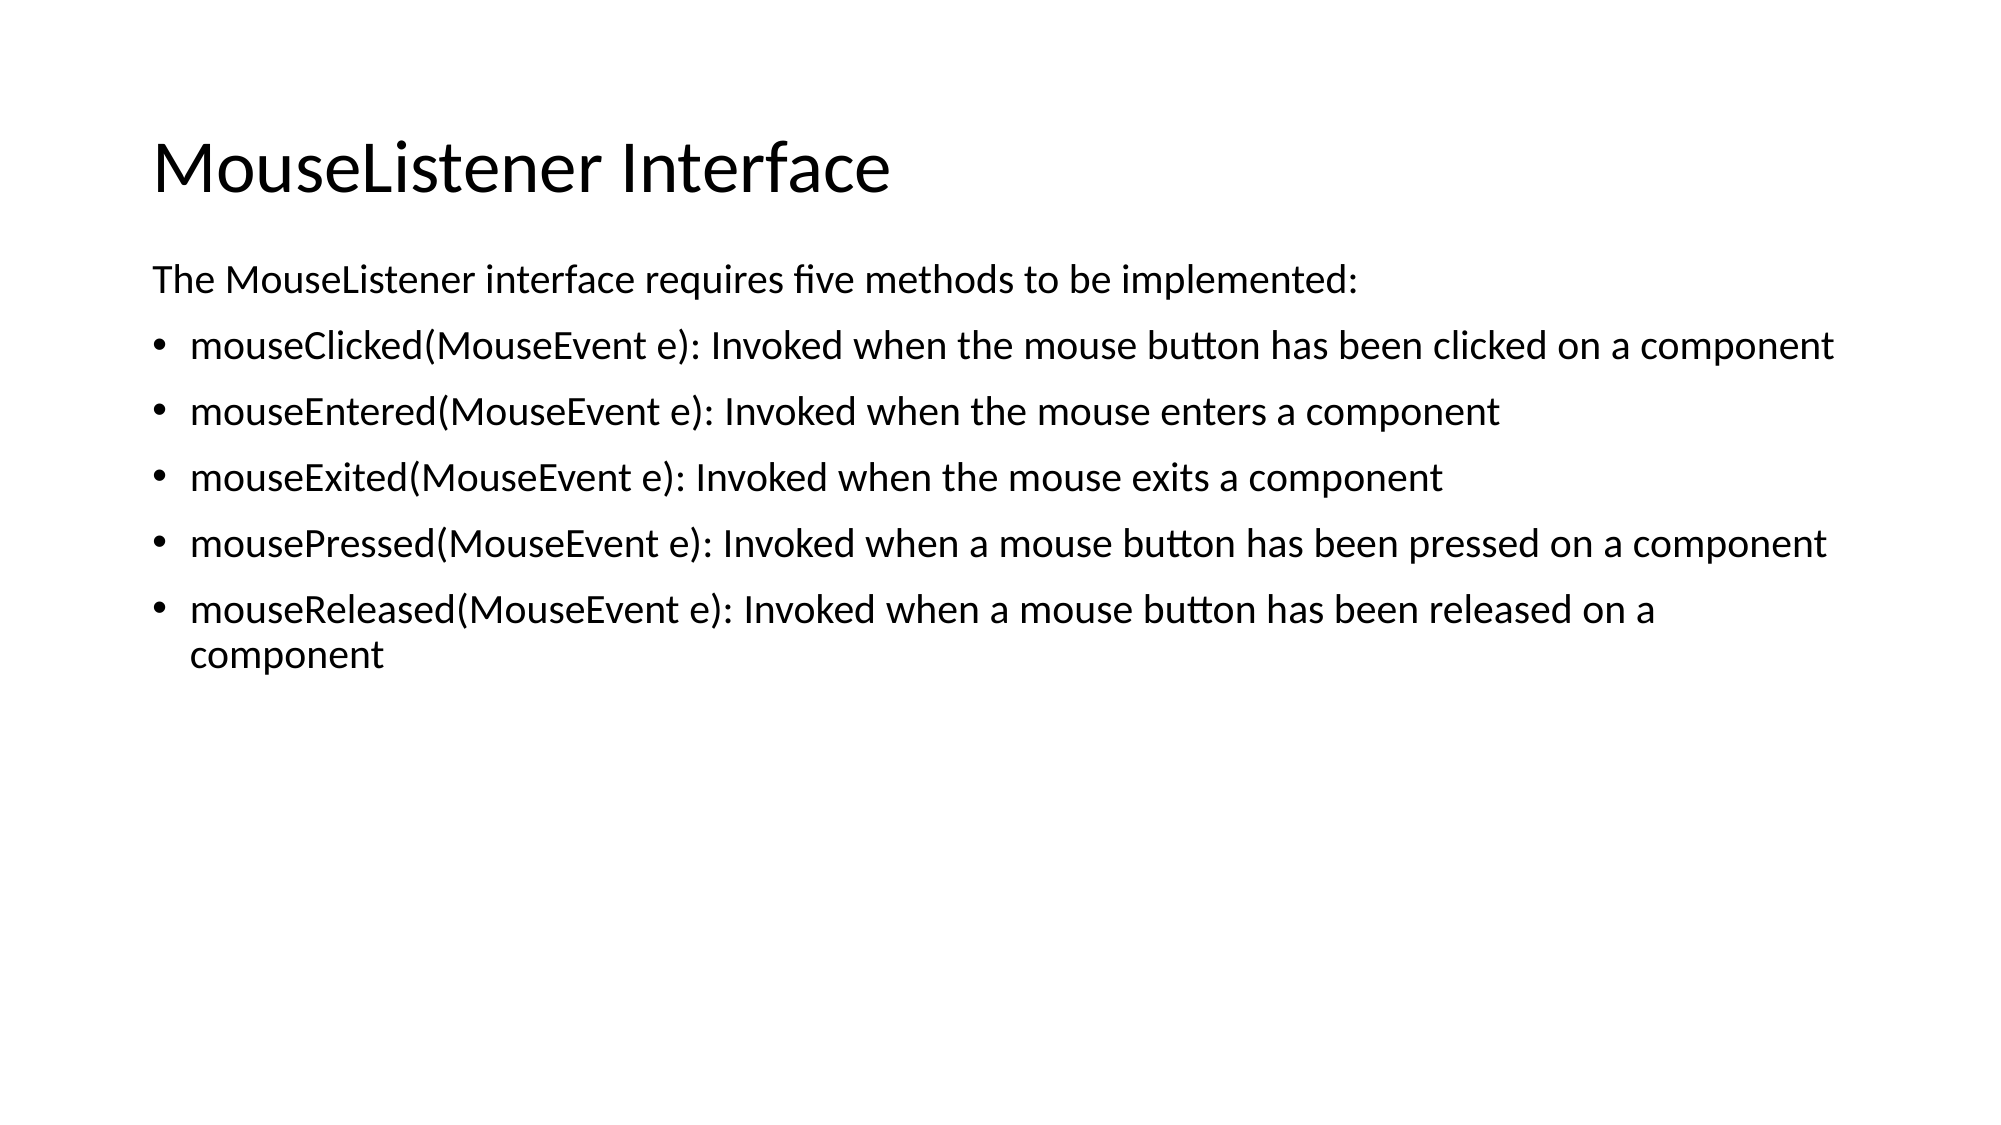

# MouseListener Interface
The MouseListener interface requires five methods to be implemented:
mouseClicked(MouseEvent e): Invoked when the mouse button has been clicked on a component
mouseEntered(MouseEvent e): Invoked when the mouse enters a component
mouseExited(MouseEvent e): Invoked when the mouse exits a component
mousePressed(MouseEvent e): Invoked when a mouse button has been pressed on a component
mouseReleased(MouseEvent e): Invoked when a mouse button has been released on a component